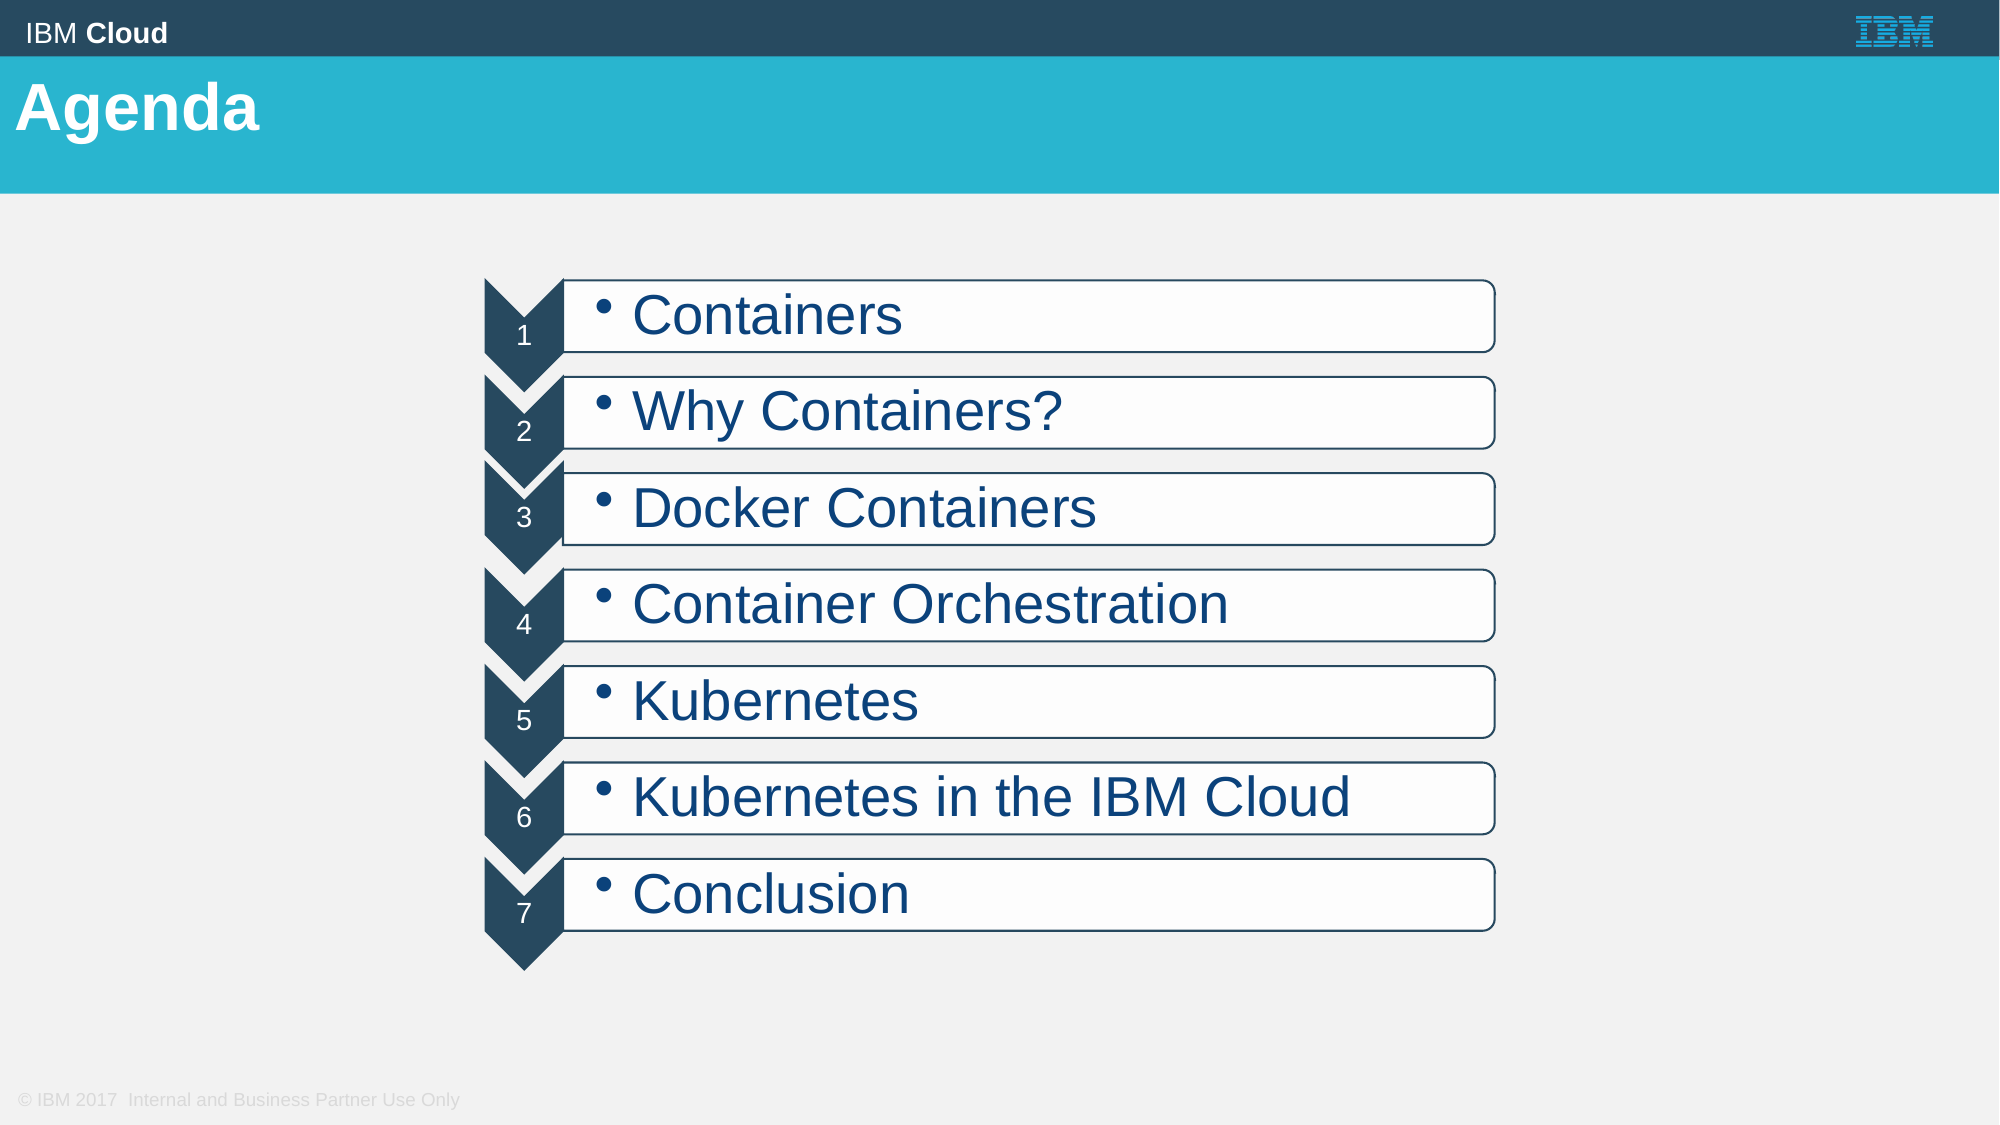

1
Containers
2
Why Containers?
3
Docker Containers
4
Container Orchestration
5
Kubernetes
6
Kubernetes in the IBM Cloud
7
Conclusion